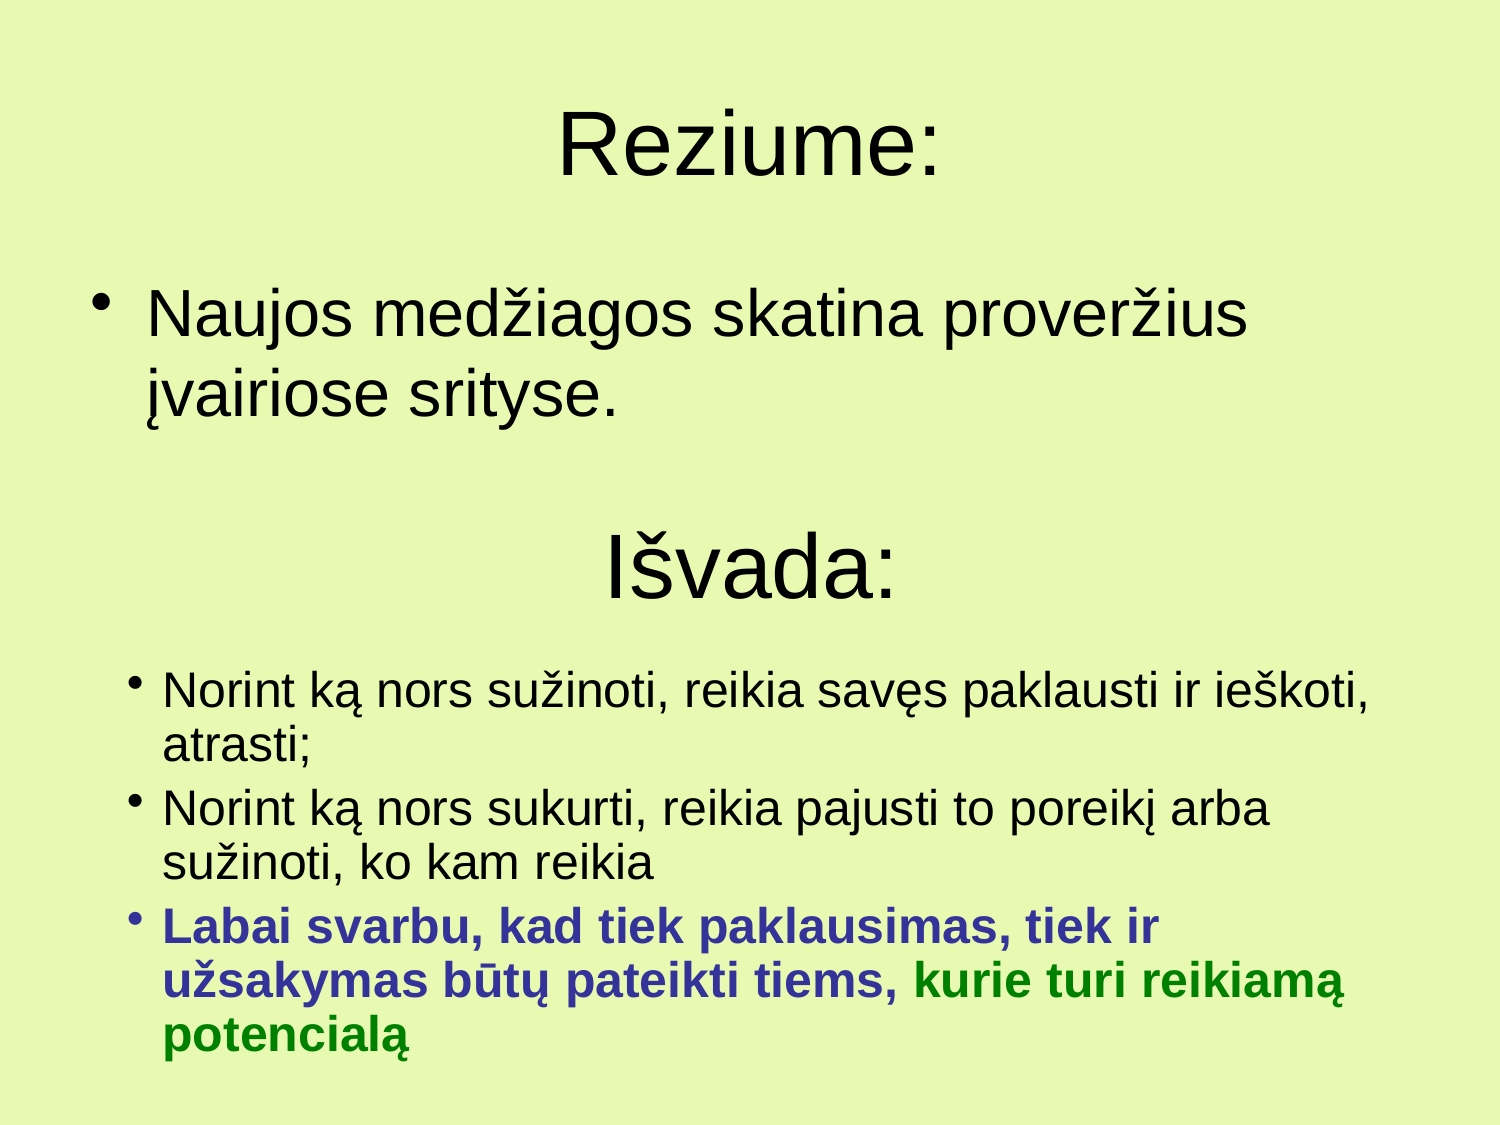

Reziume:
Naujos medžiagos skatina proveržius įvairiose srityse.
Išvada:
Norint ką nors sužinoti, reikia savęs paklausti ir ieškoti, atrasti;
Norint ką nors sukurti, reikia pajusti to poreikį arba sužinoti, ko kam reikia
Labai svarbu, kad tiek paklausimas, tiek ir užsakymas būtų pateikti tiems, kurie turi reikiamą potencialą